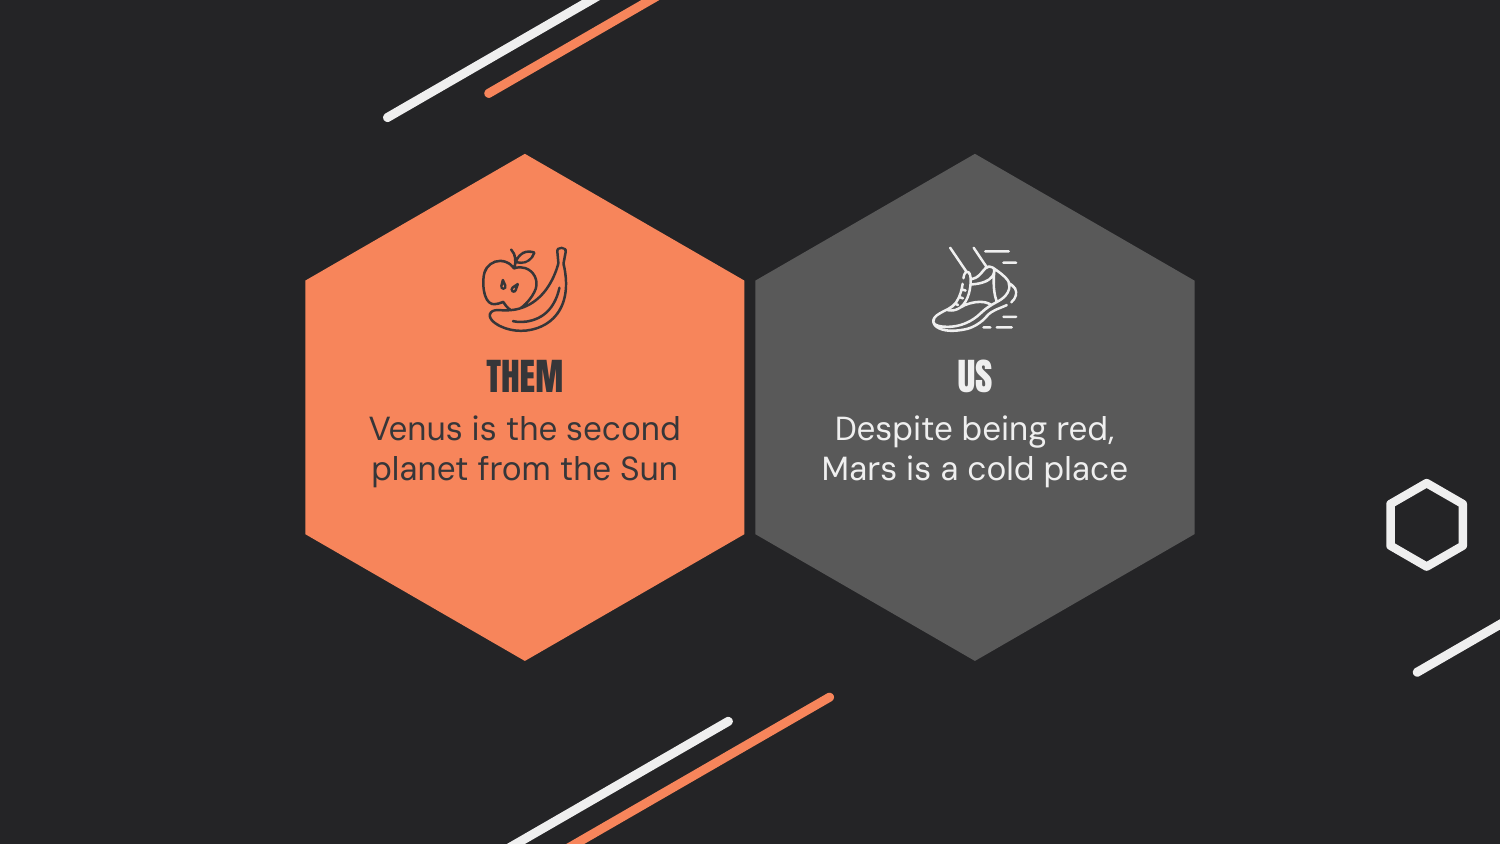

# THEM
US
Venus is the second planet from the Sun
Despite being red, Mars is a cold place